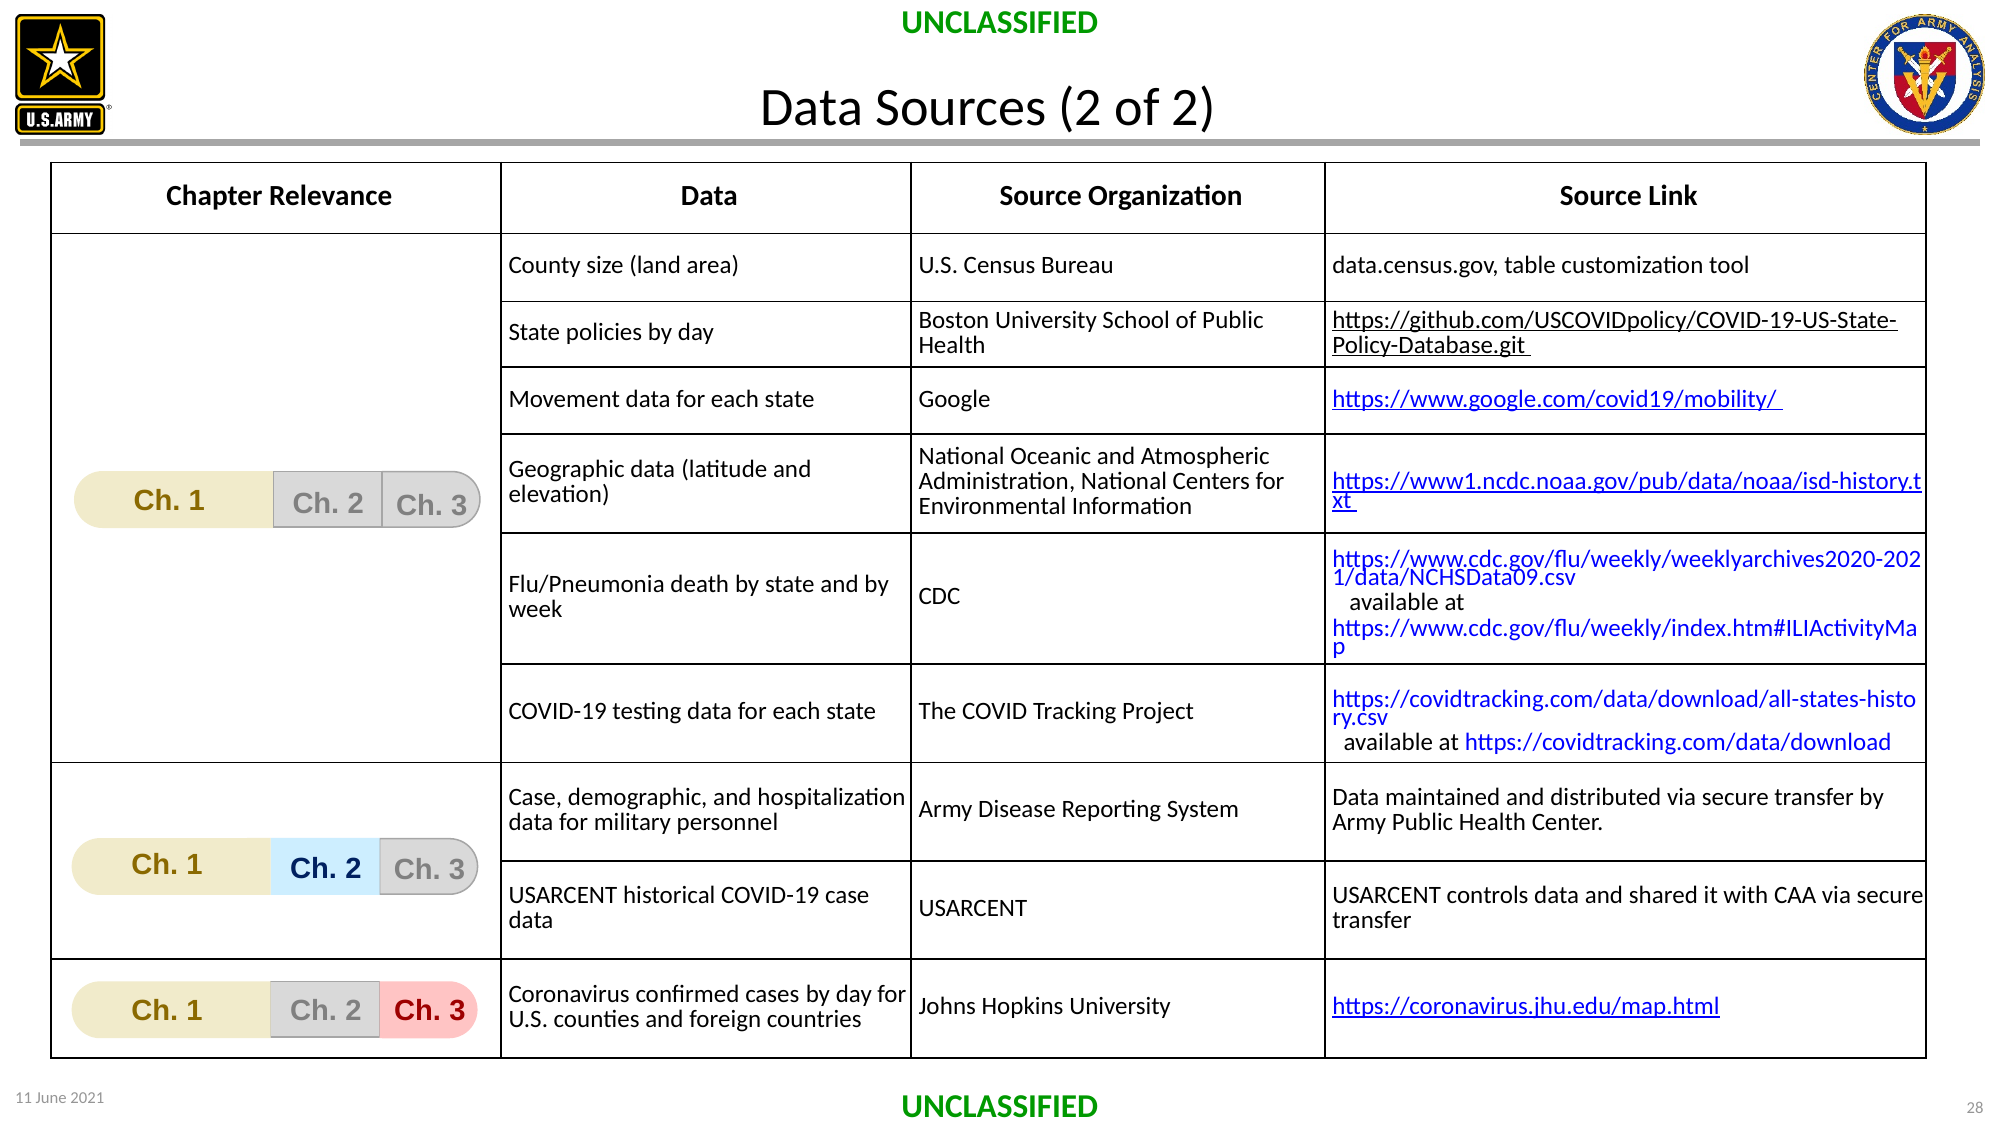

# Data Sources (2 of 2)
| Chapter Relevance | Data​ | Source Organization​ | Source Link​ |
| --- | --- | --- | --- |
|  | County size (land area) | U.S. Census Bureau | data.census.gov, table customization tool |
|  | State policies by day​ | ​Boston University School of Public Health | ​https://github.com/USCOVIDpolicy/COVID-19-US-State-Policy-Database.git |
|  | Movement data for each state | ​Google | https://www.google.com/covid19/mobility/ |
|  | Geographic data​ (latitude and elevation) | ​National Oceanic and Atmospheric Administration, National Centers for Environmental Information | https://www1.ncdc.noaa.gov/pub/data/noaa/isd-history.txt |
|  | Flu/Pneumonia death by state and by week | ​CDC | https://www.cdc.gov/flu/weekly/weeklyarchives2020-2021/data/NCHSData09.csv   available at https://www.cdc.gov/flu/weekly/index.htm#ILIActivityMap |
|  | COVID-19 testing data for each state | The COVID Tracking Project | https://covidtracking.com/data/download/all-states-history.csv available at https://covidtracking.com/data/download |
|  | Case, demographic, and hospitalization data for military personnel | Army Disease Reporting System | Data maintained and distributed via secure transfer by Army Public Health Center. |
|  | USARCENT historical COVID-19 case data | USARCENT | USARCENT controls data and shared it with CAA via secure transfer |
|  | Coronavirus confirmed cases​ by day for U.S. counties and foreign countries | Johns Hopkins University​ | https://coronavirus.jhu.edu/map.html​ |

Ch. 1
Ch. 2
Ch. 3

Ch. 1
Ch. 2
Ch. 3

Ch. 2
Ch. 3
Ch. 1
11 June 2021
28